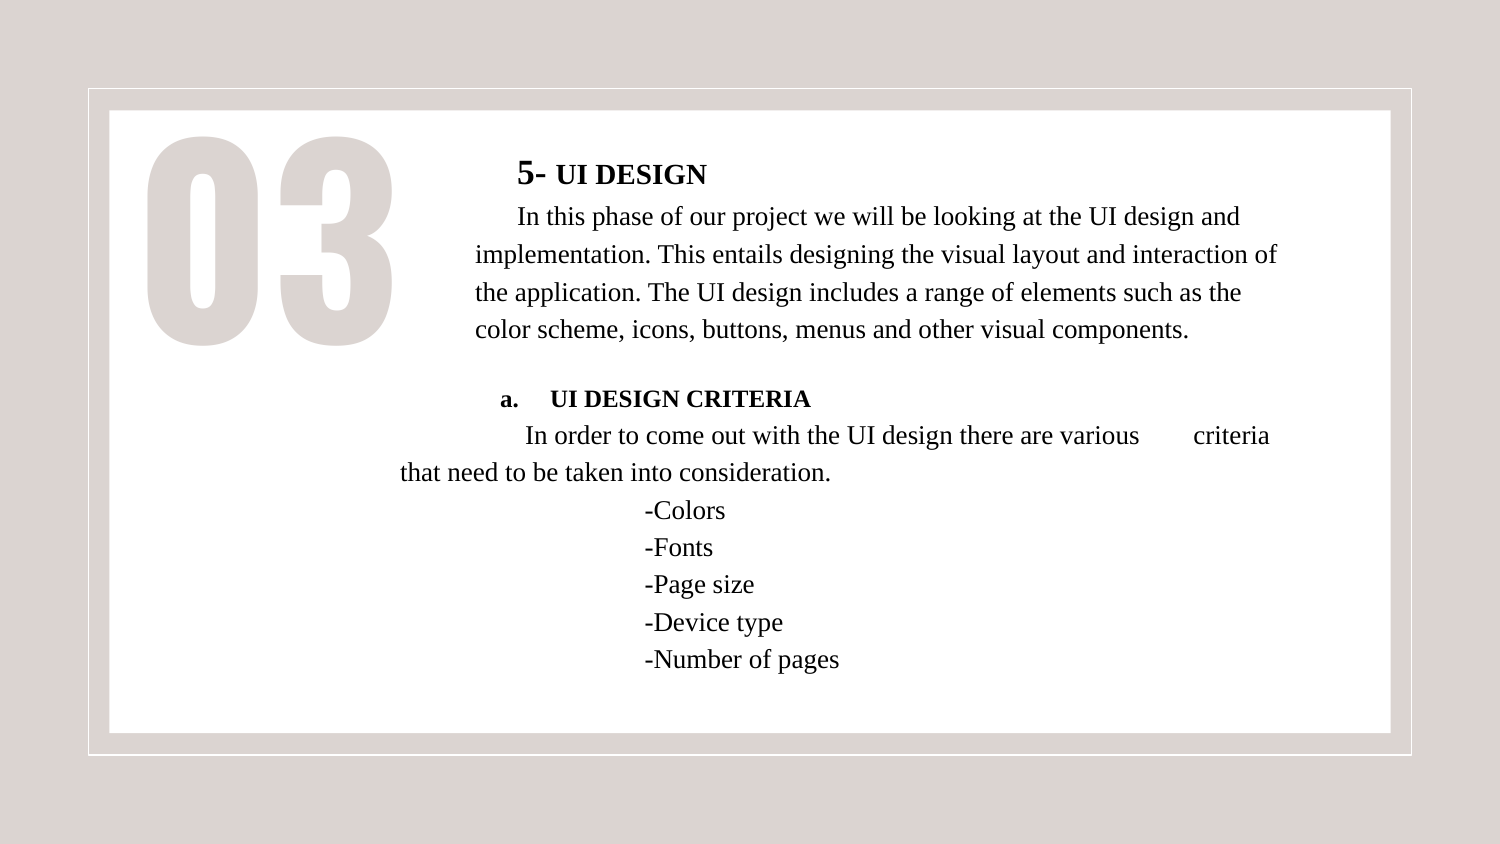

5- UI DESIGN
      In this phase of our project we will be looking at the UI design and implementation. This entails designing the visual layout and interaction of the application. The UI design includes a range of elements such as the color scheme, icons, buttons, menus and other visual components.

UI DESIGN CRITERIA
                    In order to come out with the UI design there are various        criteria that need to be taken into consideration.
              -Colors
              -Fonts
              -Page size
              -Device type
              -Number of pages

03
#